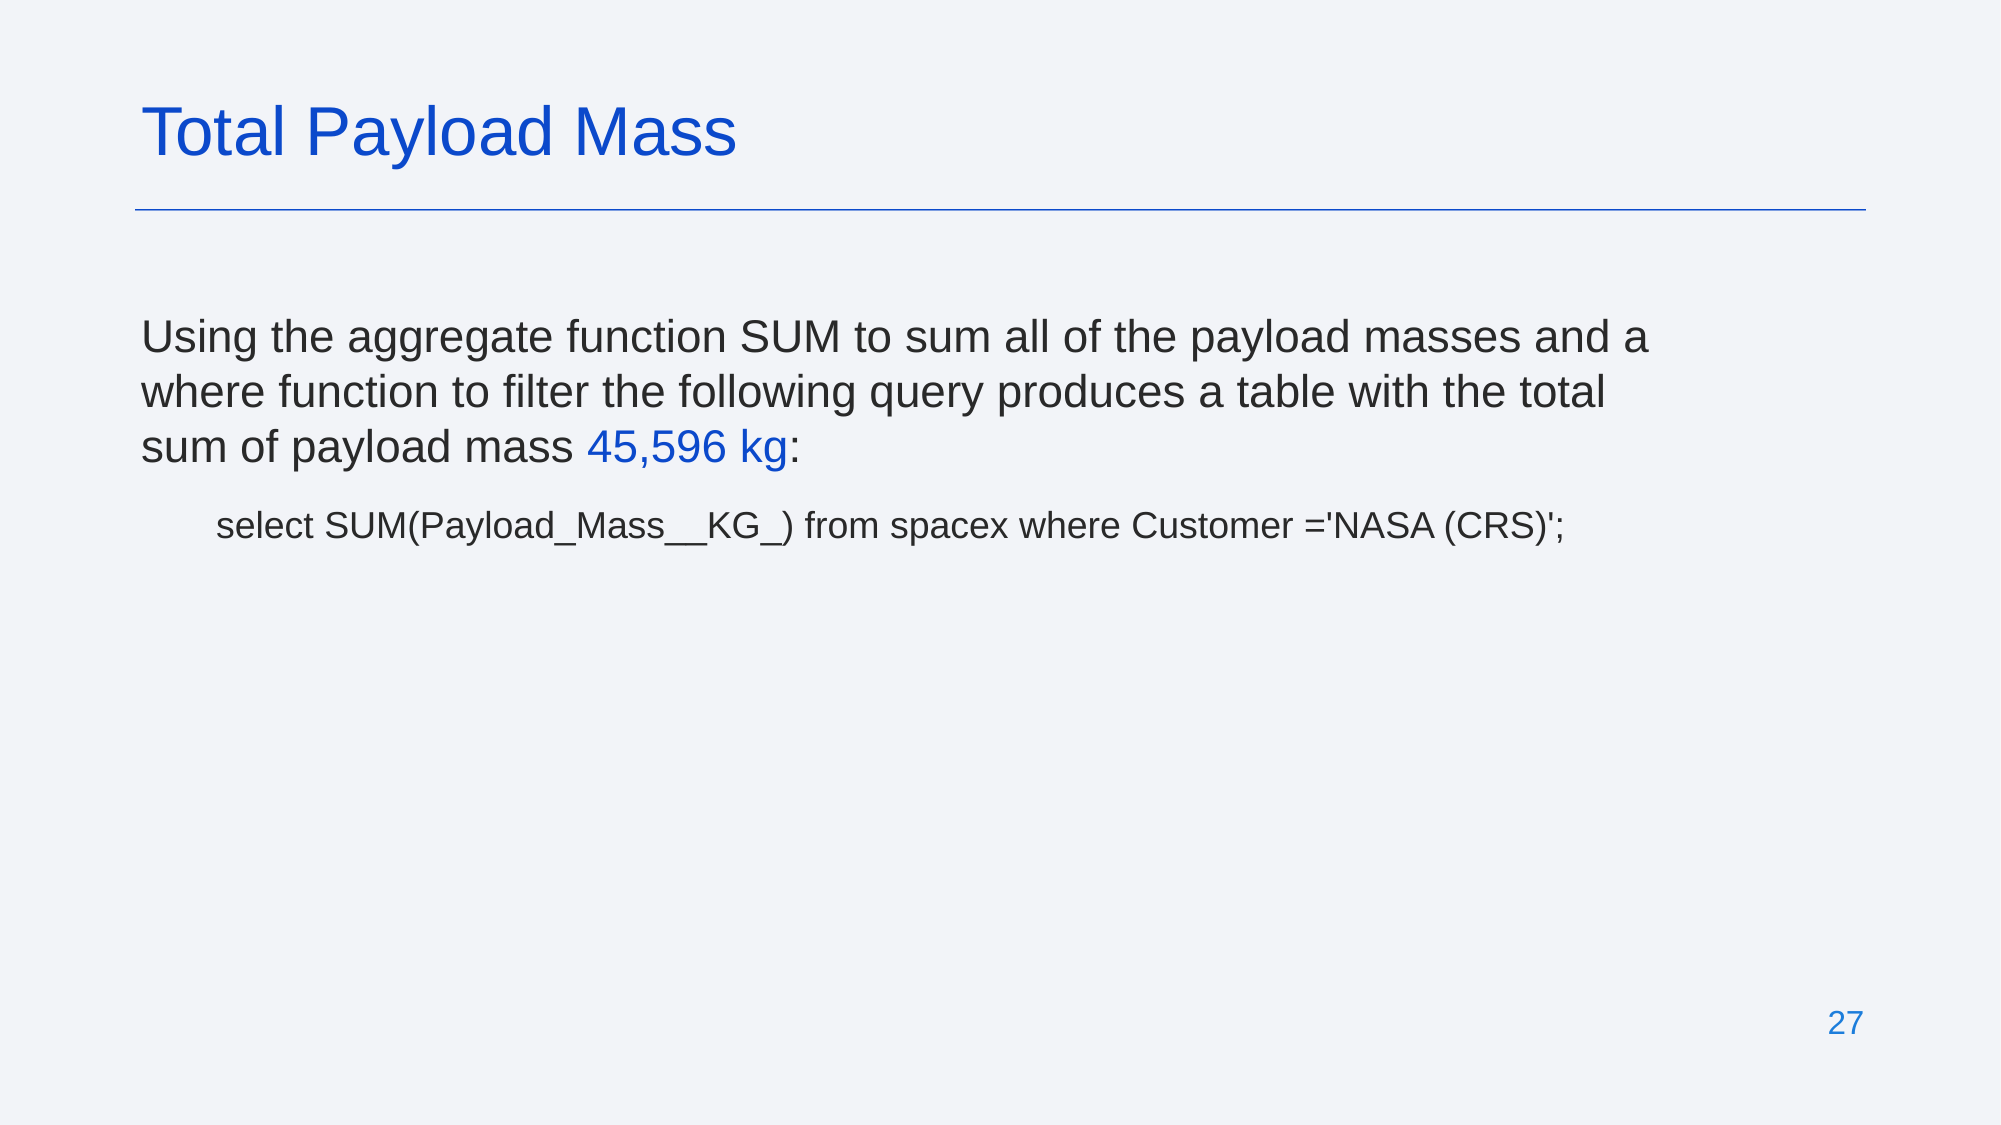

Total Payload Mass
Using the aggregate function SUM to sum all of the payload masses and a where function to filter the following query produces a table with the total sum of payload mass 45,596 kg:
select SUM(Payload_Mass__KG_) from spacex where Customer ='NASA (CRS)';
27